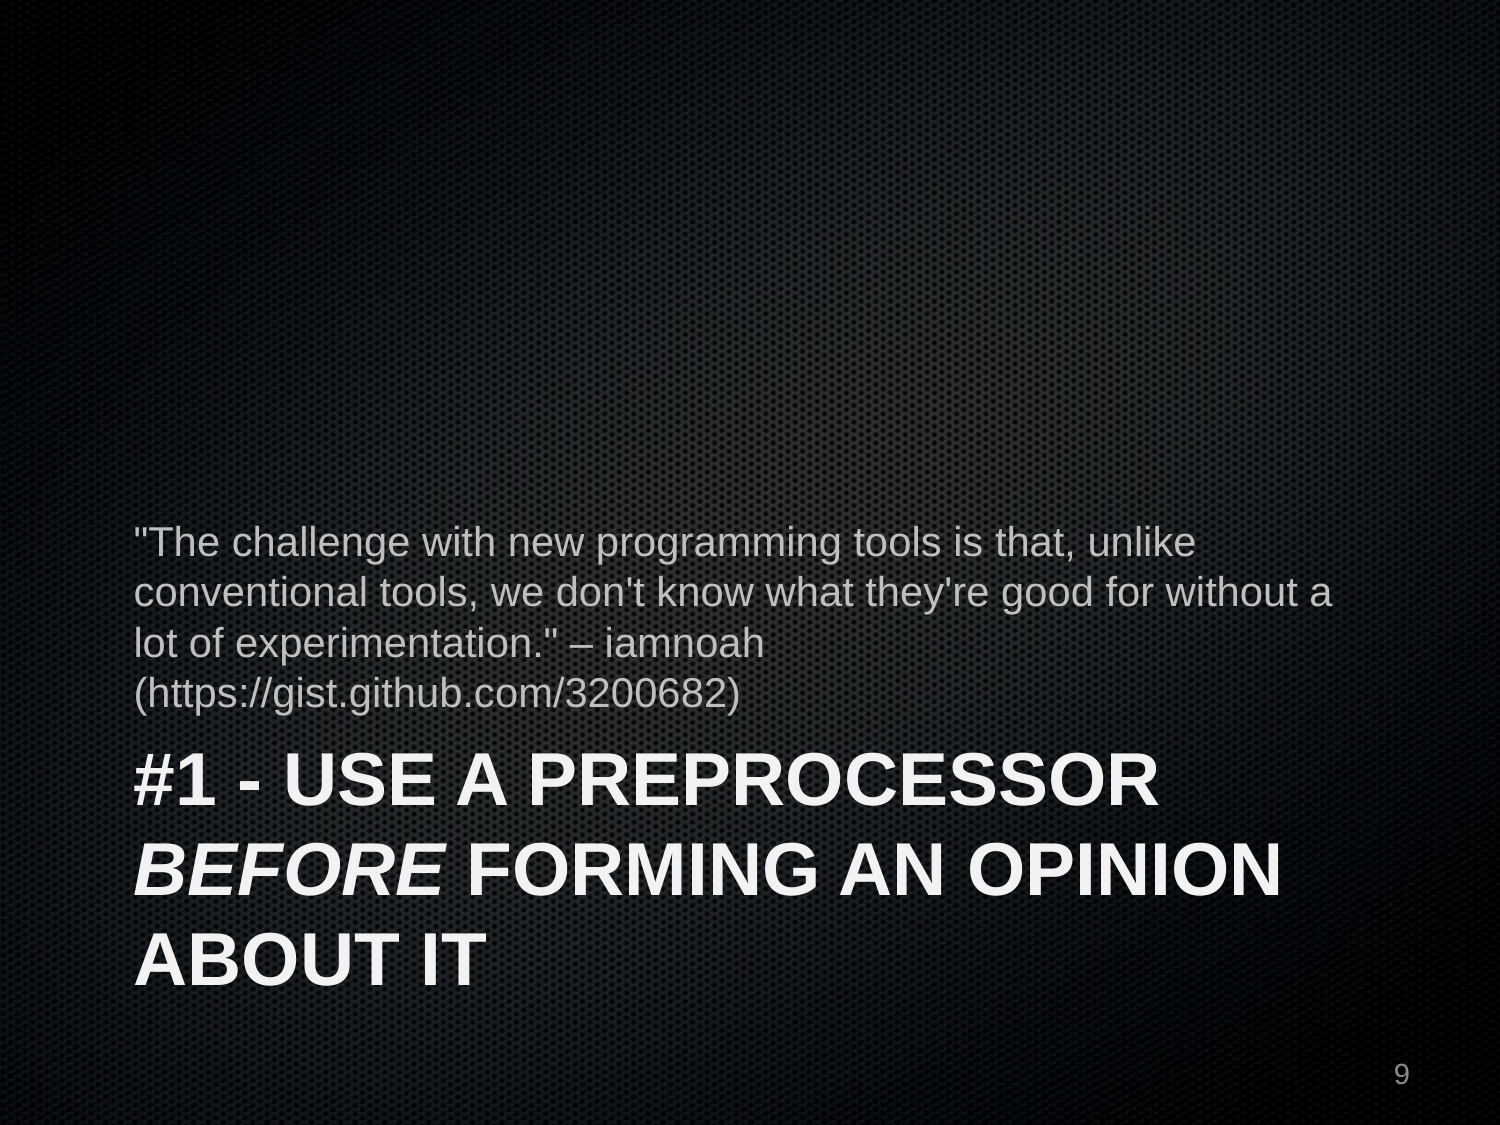

"The challenge with new programming tools is that, unlike conventional tools, we don't know what they're good for without a lot of experimentation." – iamnoah (https://gist.github.com/3200682)
# #1 - Use a preprocessor before forming an opinion about it
9